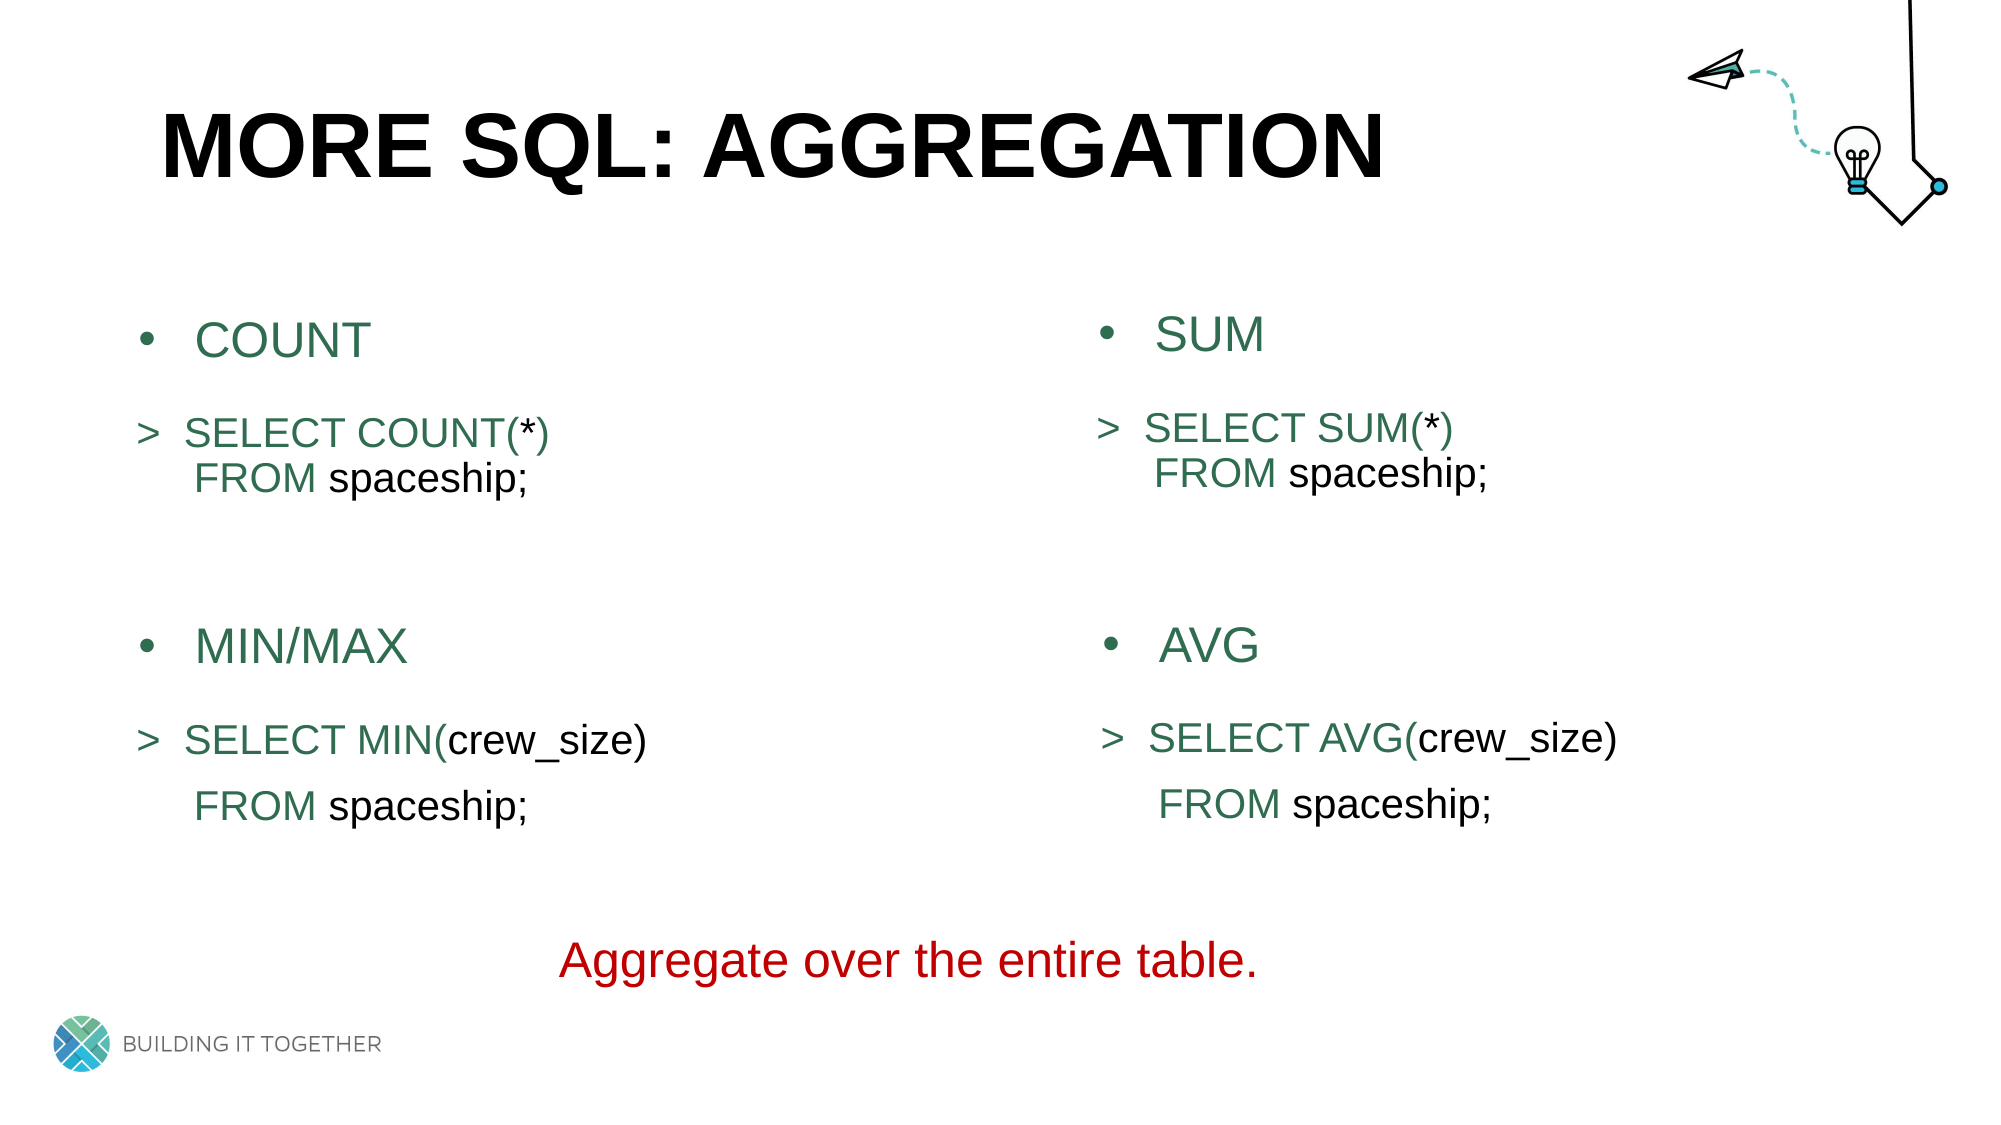

# More Sql: Aggregation
SUM
>  SELECT SUM(*)
     FROM spaceship;
COUNT
>  SELECT COUNT(*)
     FROM spaceship;
AVG
>  SELECT AVG(crew_size)
     FROM spaceship;

MIN/MAX
>  SELECT MIN(crew_size)
     FROM spaceship;
Aggregate over the entire table.